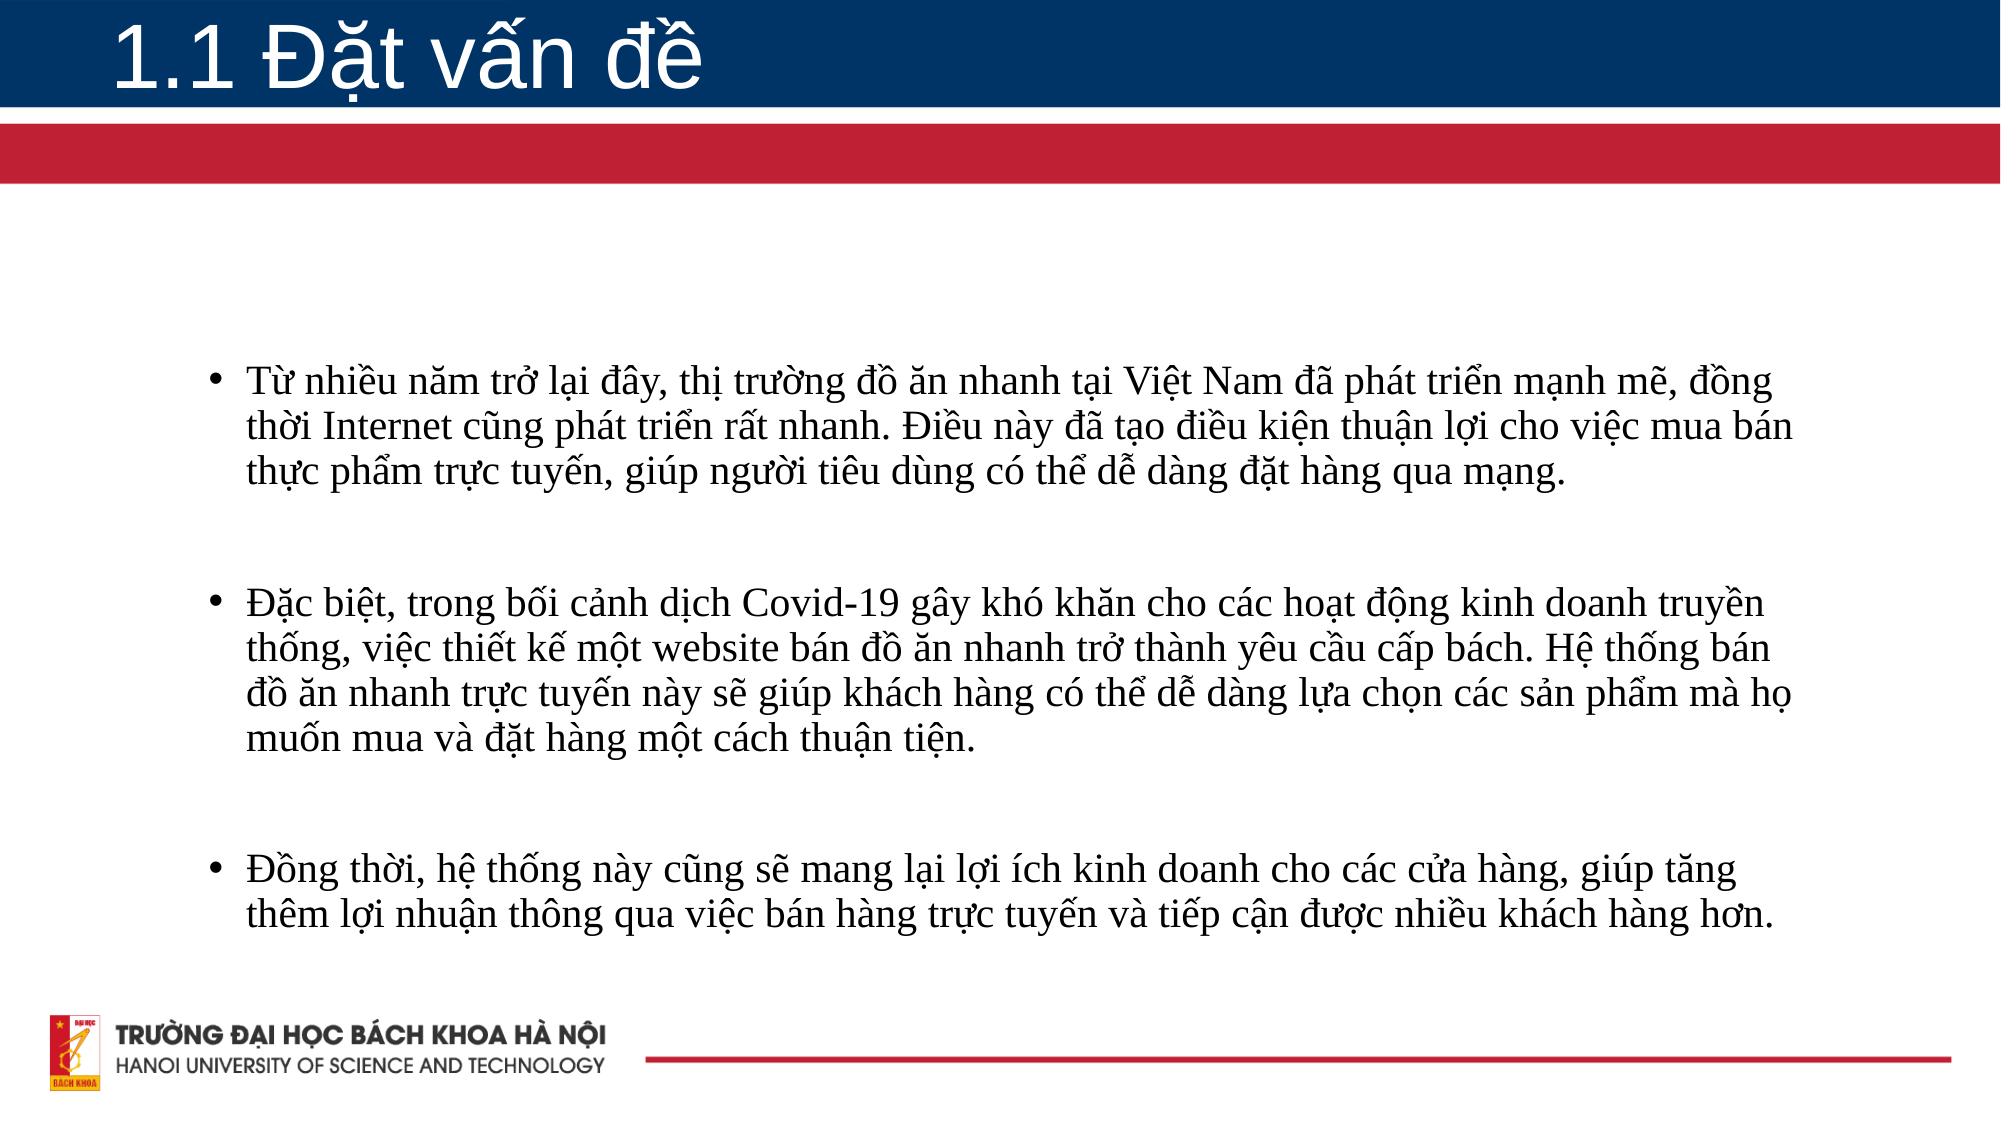

# 1.1 Đặt vấn đề
Từ nhiều năm trở lại đây, thị trường đồ ăn nhanh tại Việt Nam đã phát triển mạnh mẽ, đồng thời Internet cũng phát triển rất nhanh. Điều này đã tạo điều kiện thuận lợi cho việc mua bán thực phẩm trực tuyến, giúp người tiêu dùng có thể dễ dàng đặt hàng qua mạng.

Đặc biệt, trong bối cảnh dịch Covid-19 gây khó khăn cho các hoạt động kinh doanh truyền thống, việc thiết kế một website bán đồ ăn nhanh trở thành yêu cầu cấp bách. Hệ thống bán đồ ăn nhanh trực tuyến này sẽ giúp khách hàng có thể dễ dàng lựa chọn các sản phẩm mà họ muốn mua và đặt hàng một cách thuận tiện.

Đồng thời, hệ thống này cũng sẽ mang lại lợi ích kinh doanh cho các cửa hàng, giúp tăng thêm lợi nhuận thông qua việc bán hàng trực tuyến và tiếp cận được nhiều khách hàng hơn.